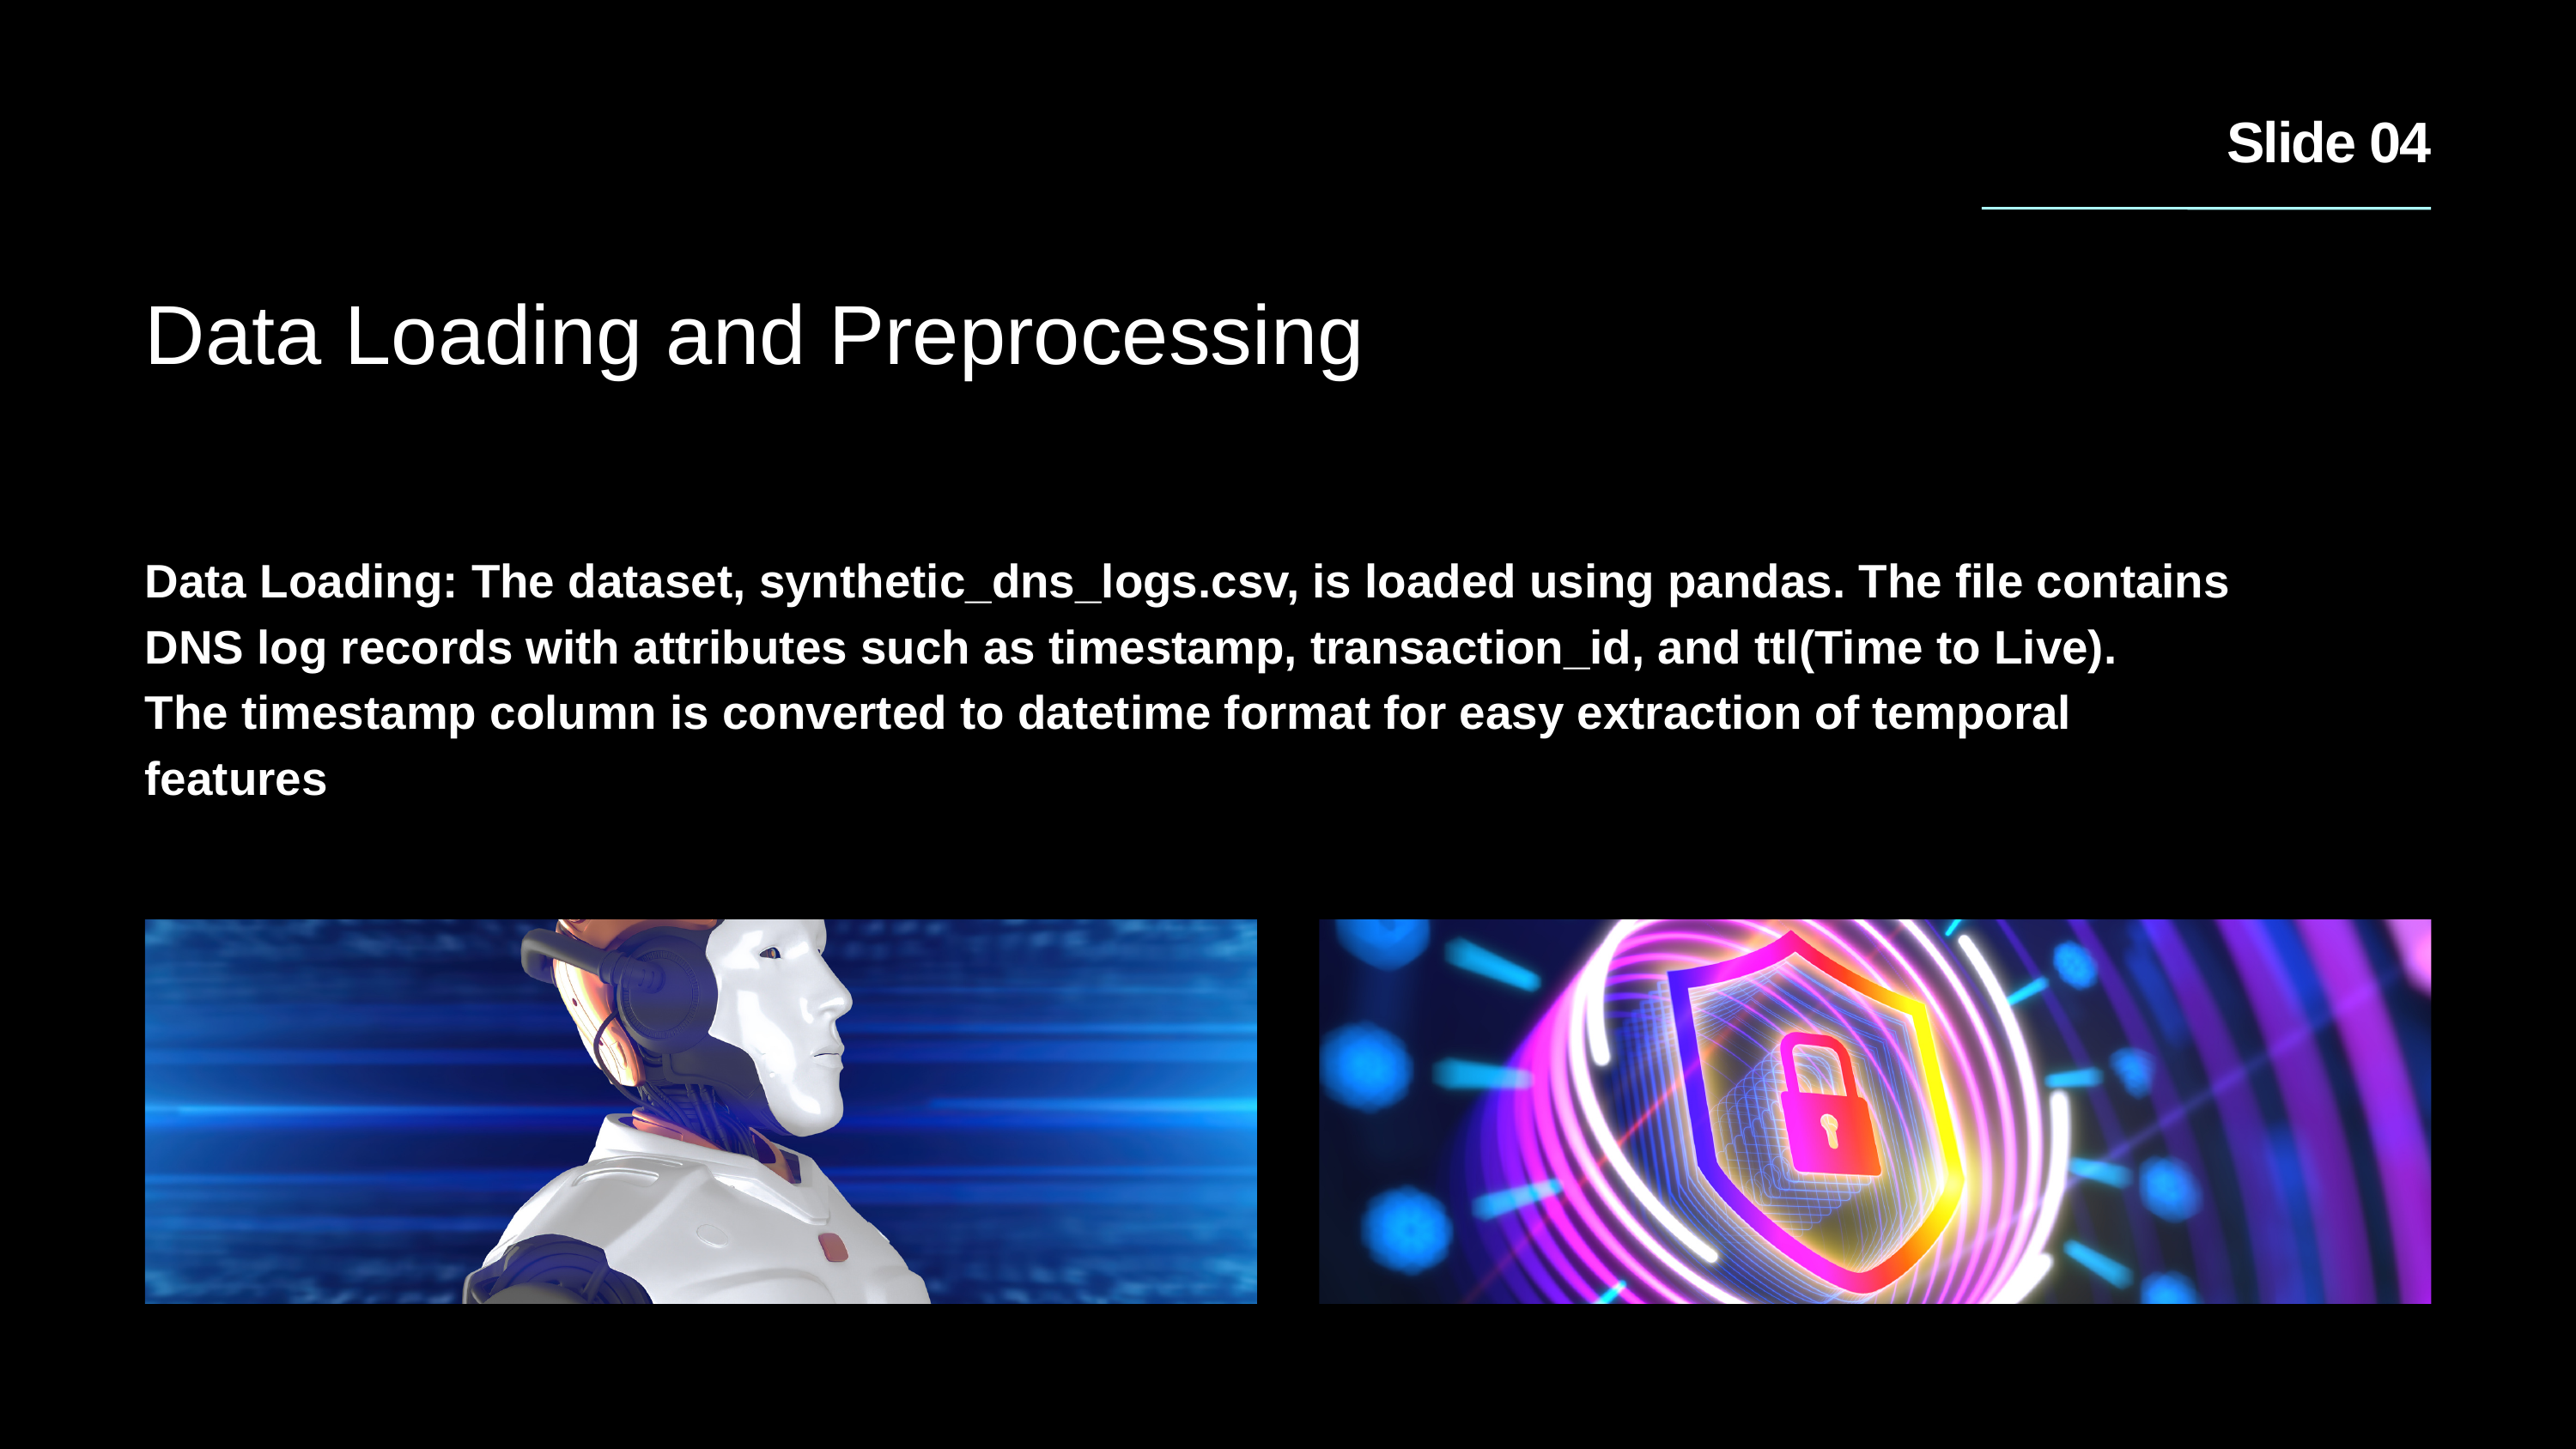

Slide 04

Data Loading and Preprocessing

Data Loading: The dataset, synthetic_dns_logs.csv, is loaded using pandas. The file contains DNS log records with attributes such as timestamp, transaction_id, and ttl(Time to Live).
The timestamp column is converted to datetime format for easy extraction of temporal features